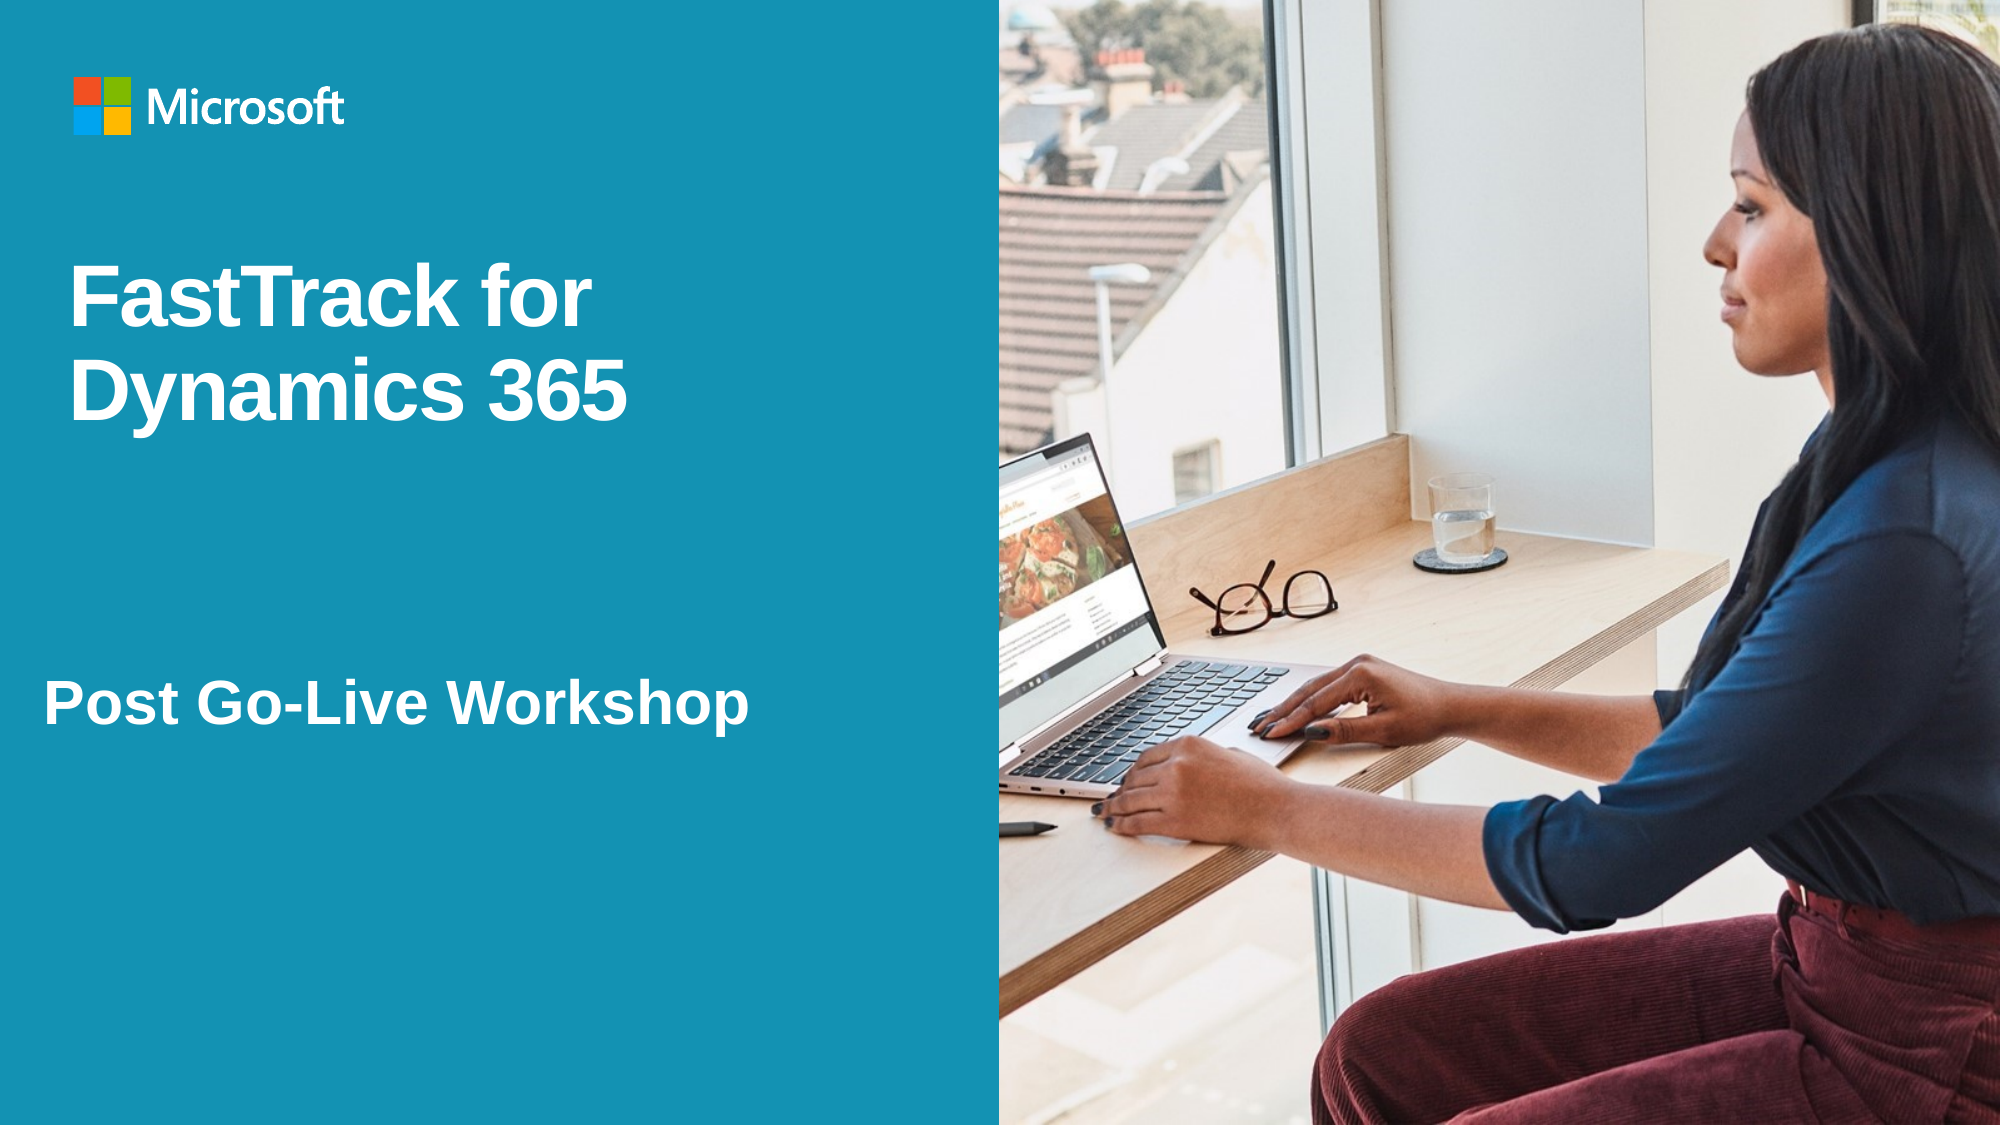

FastTrack for Dynamics 365
Post Go-Live Workshop